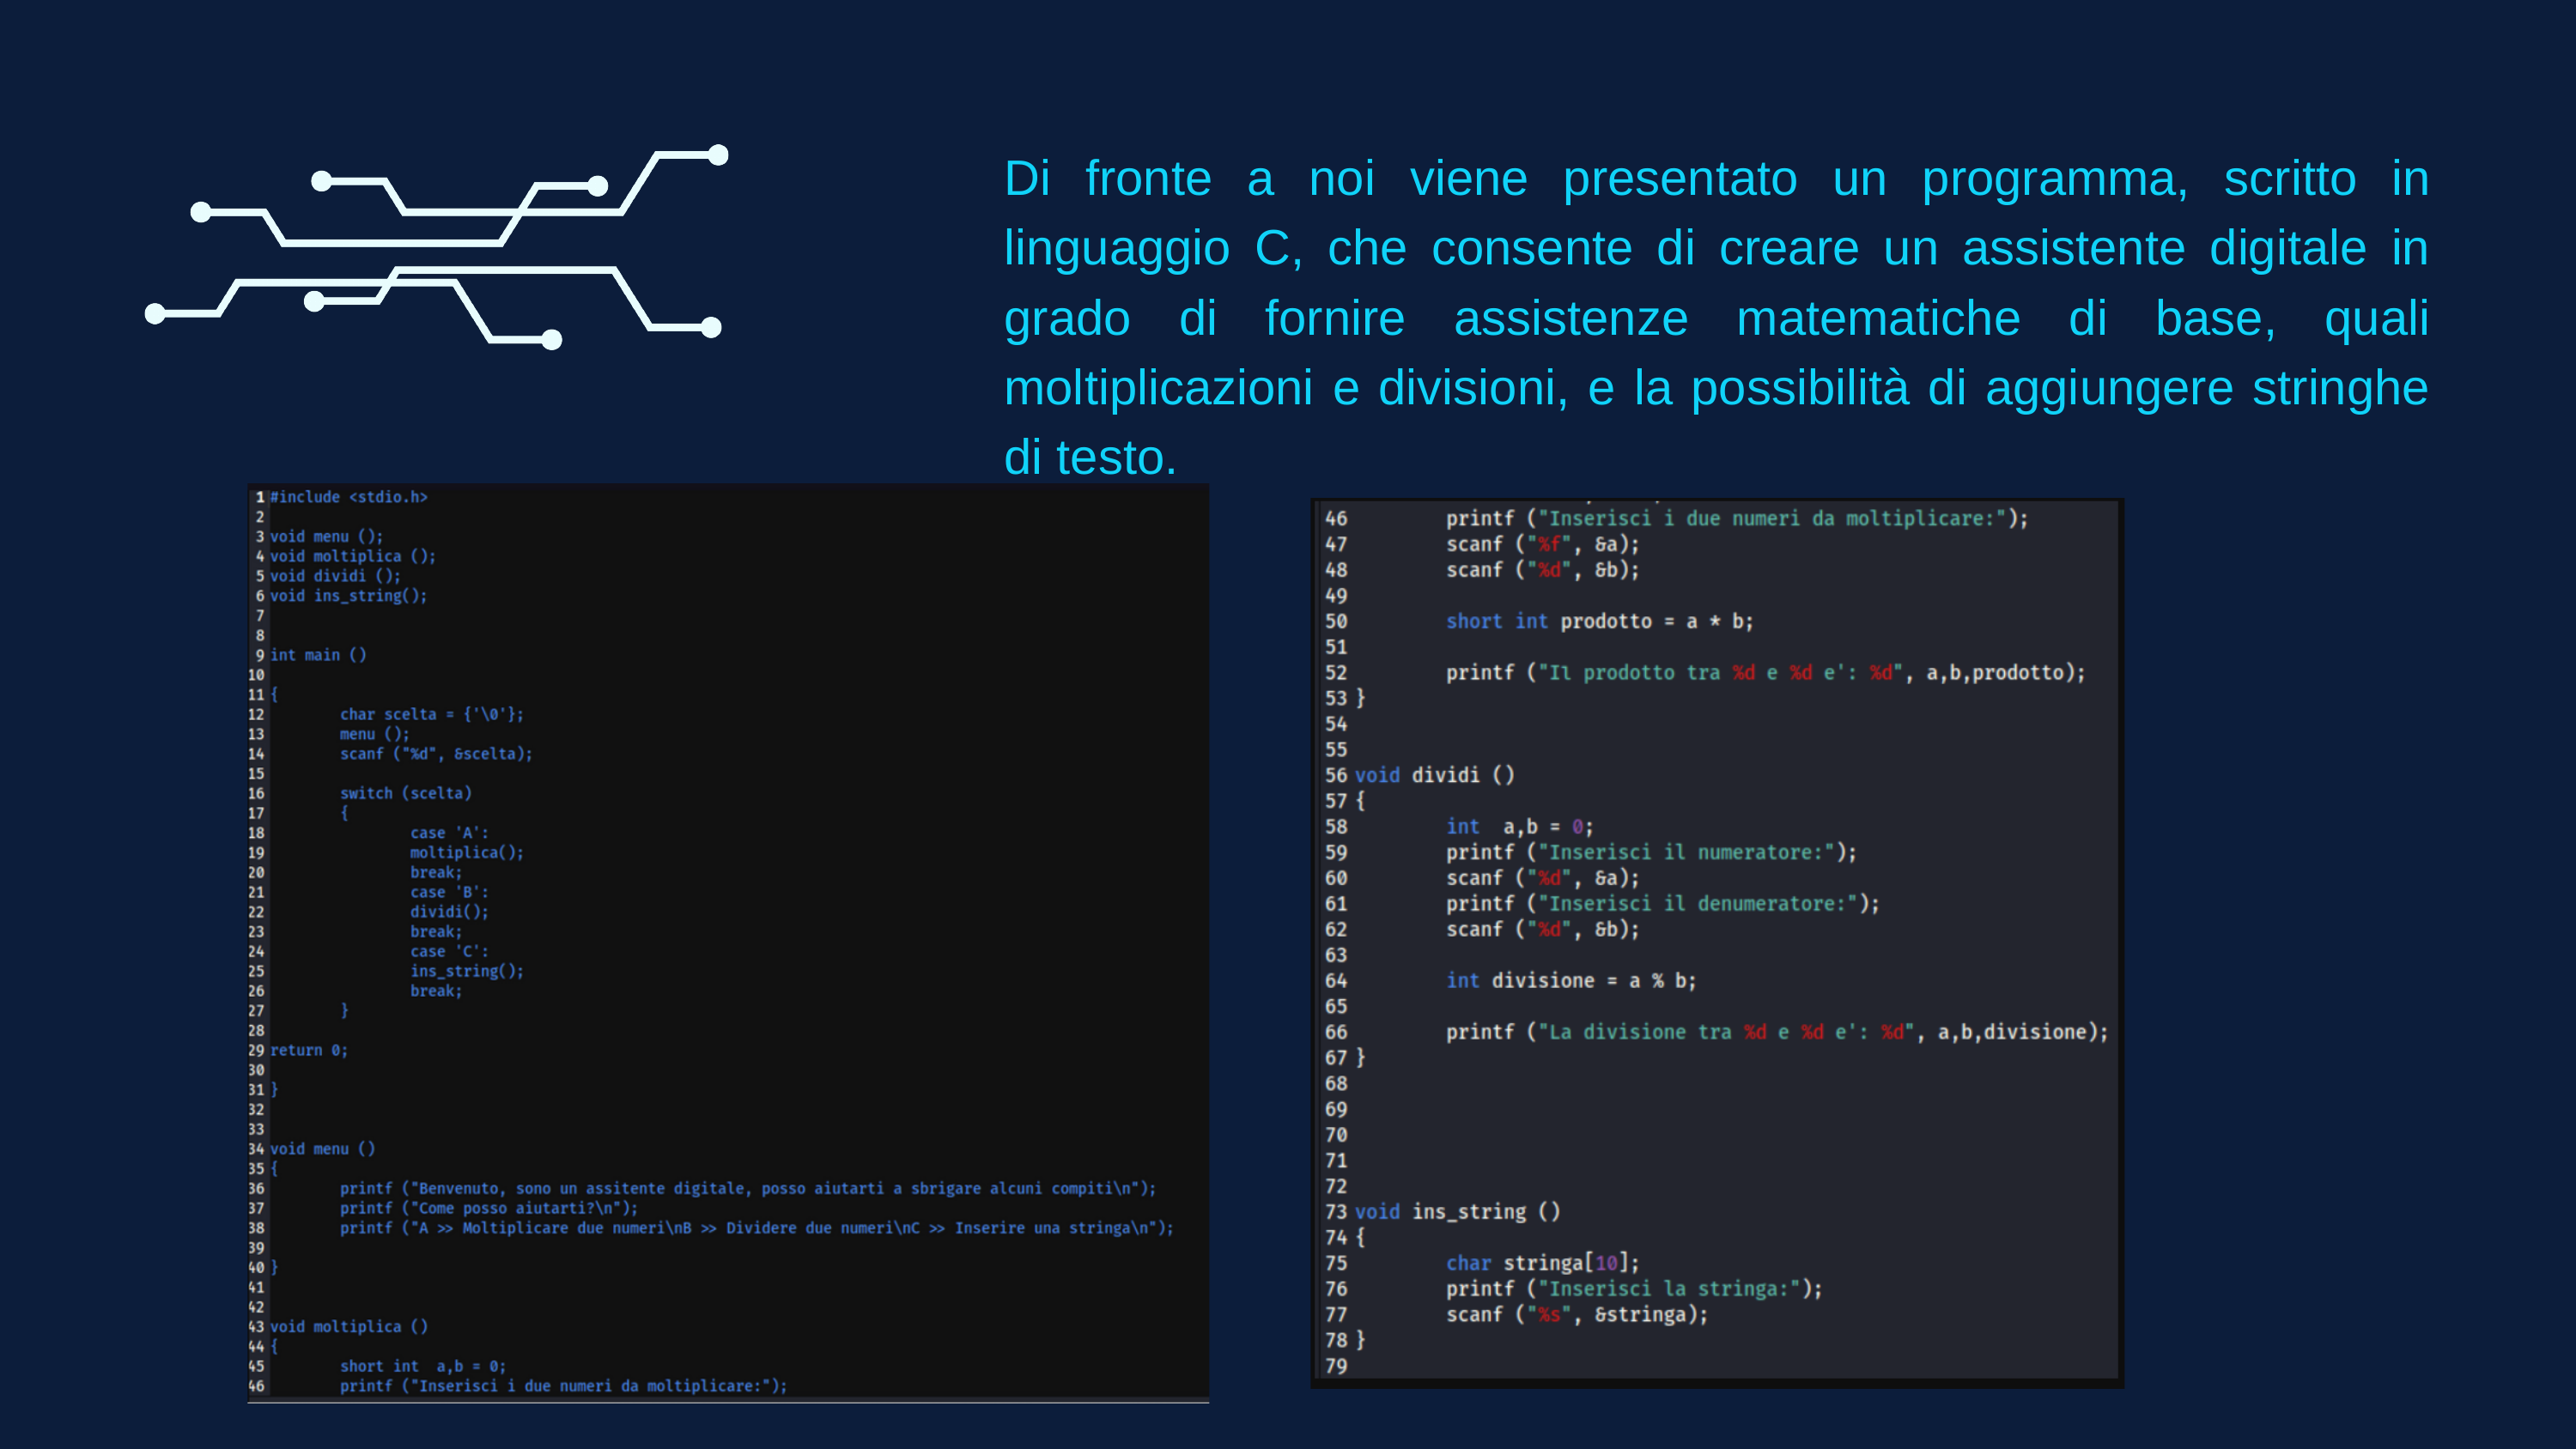

Di fronte a noi viene presentato un programma, scritto in linguaggio C, che consente di creare un assistente digitale in grado di fornire assistenze matematiche di base, quali moltiplicazioni e divisioni, e la possibilità di aggiungere stringhe di testo.